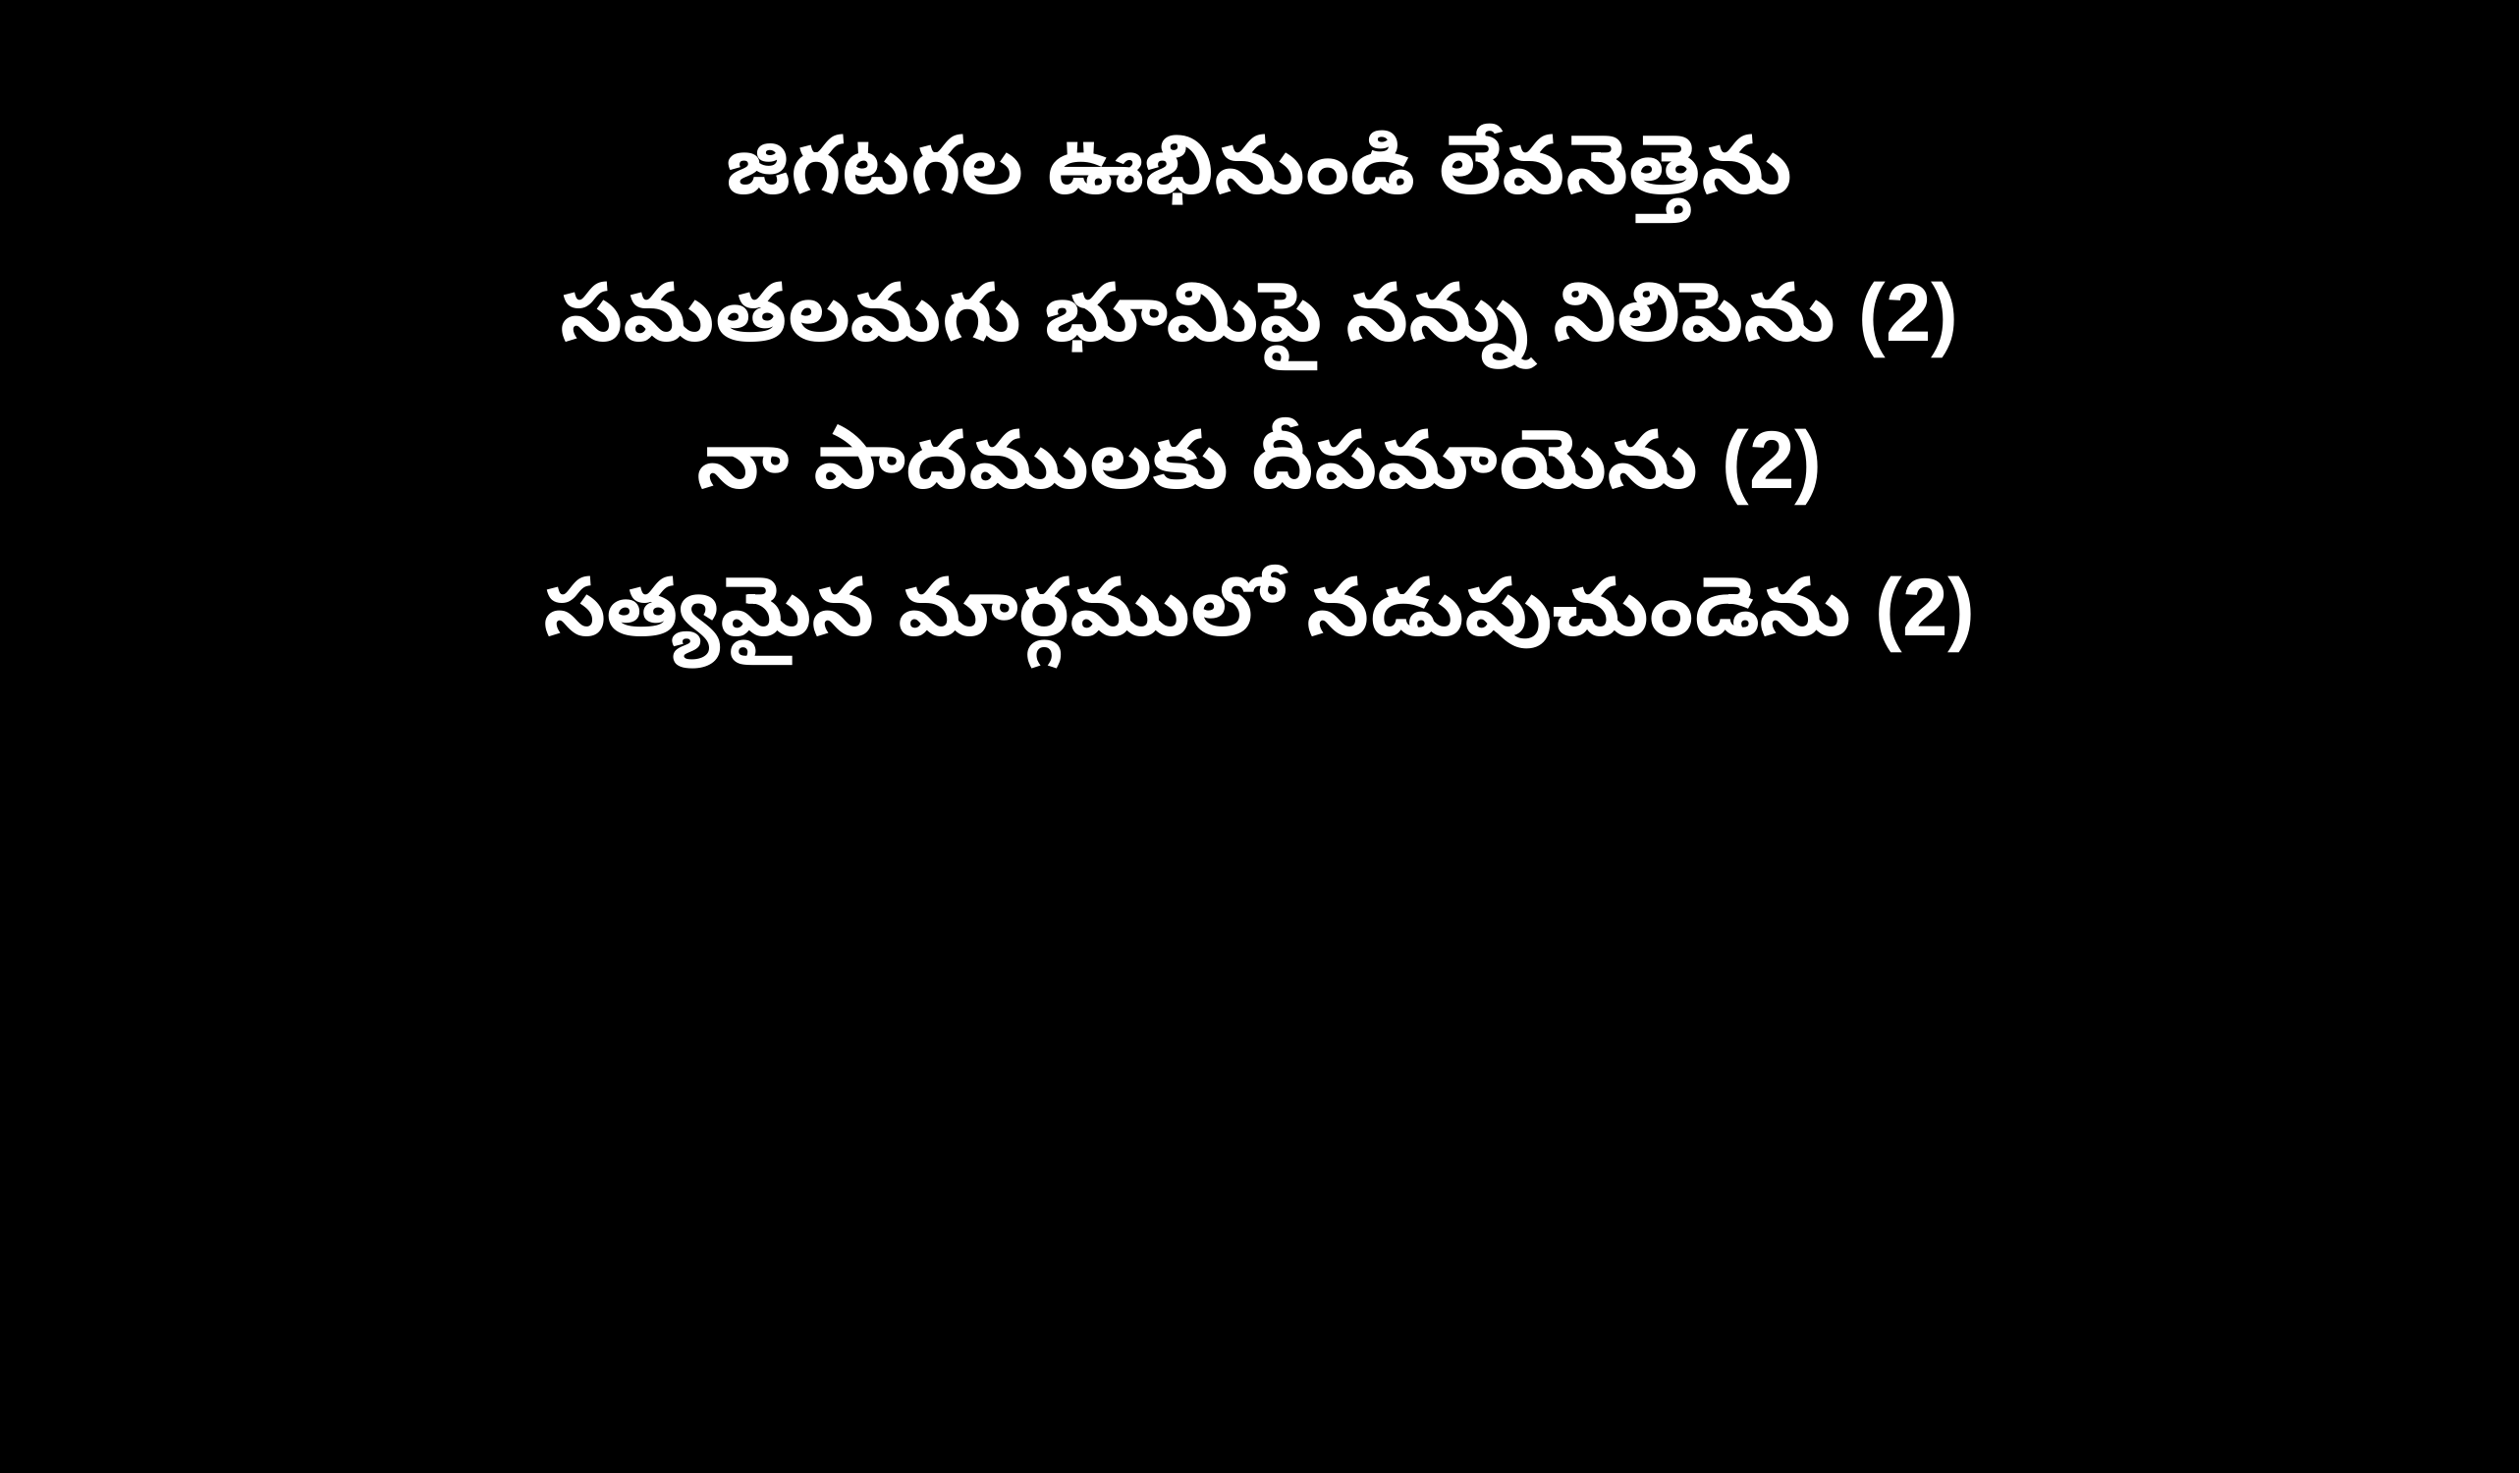

జిగటగల ఊభినుండి లేవనెత్తెను
సమతలమగు భూమిపై నన్ను నిలిపెను (2)
నా పాదములకు దీపమాయెను (2)
సత్యమైన మార్గములో నడుపుచుండెను (2)